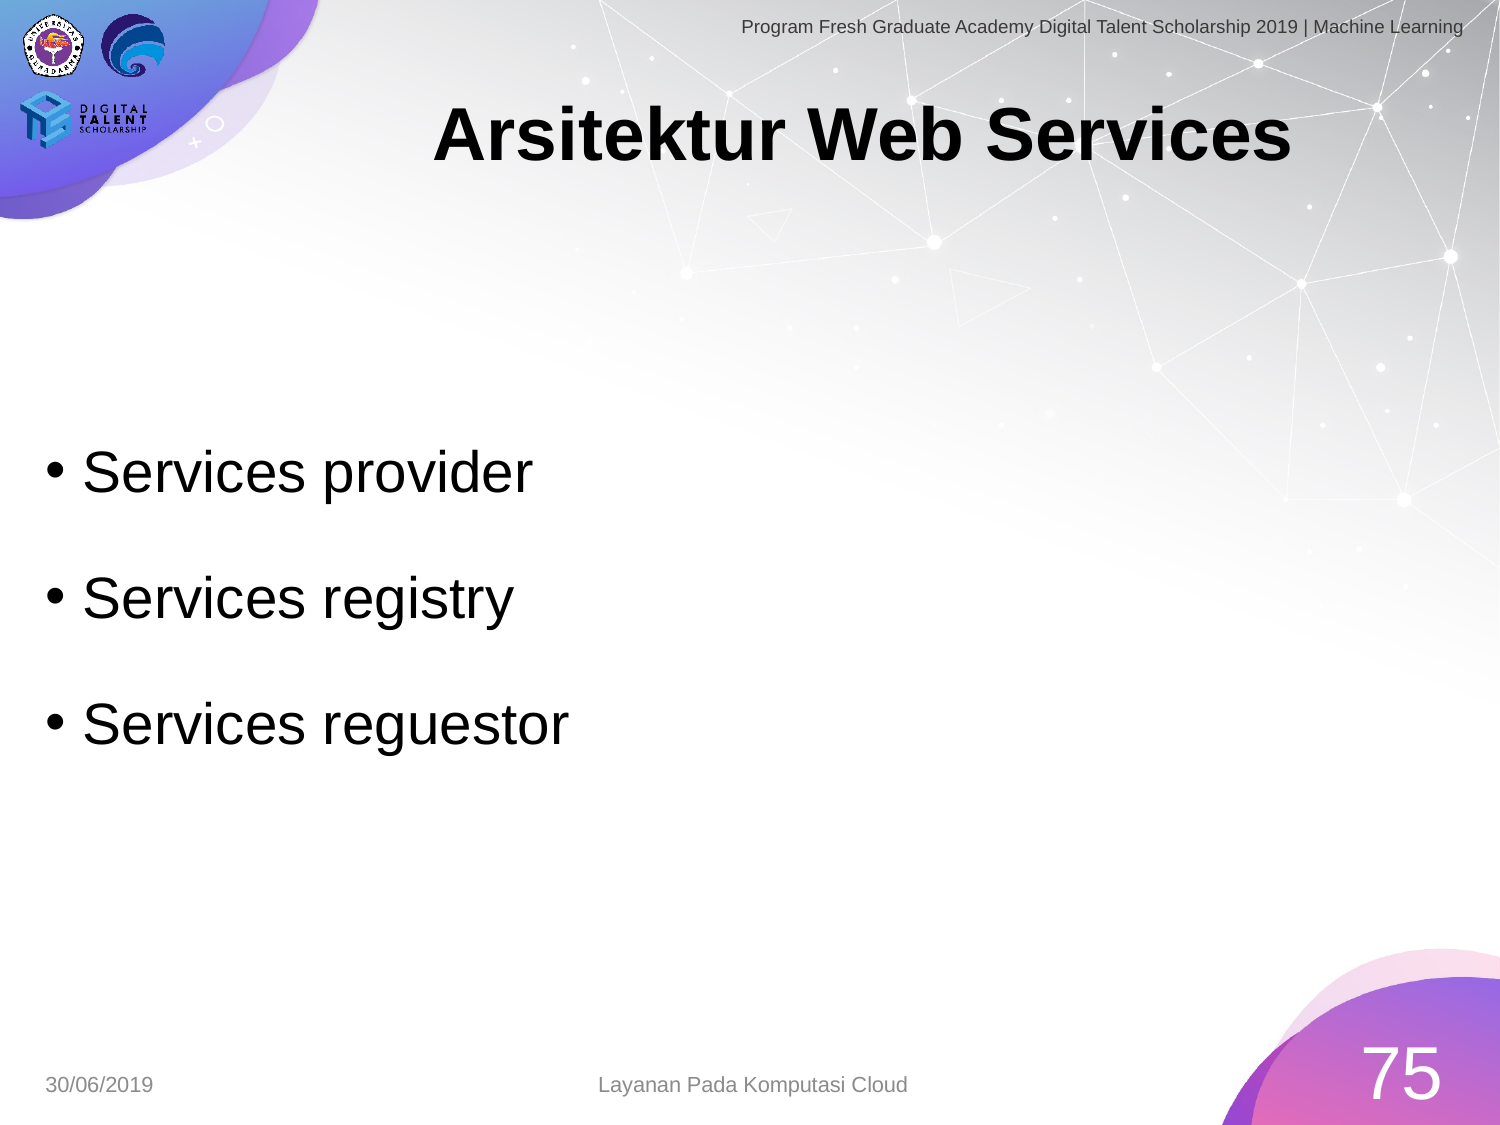

# Arsitektur Web Services
Services provider
Services registry
Services reguestor

75
Layanan Pada Komputasi Cloud
30/06/2019